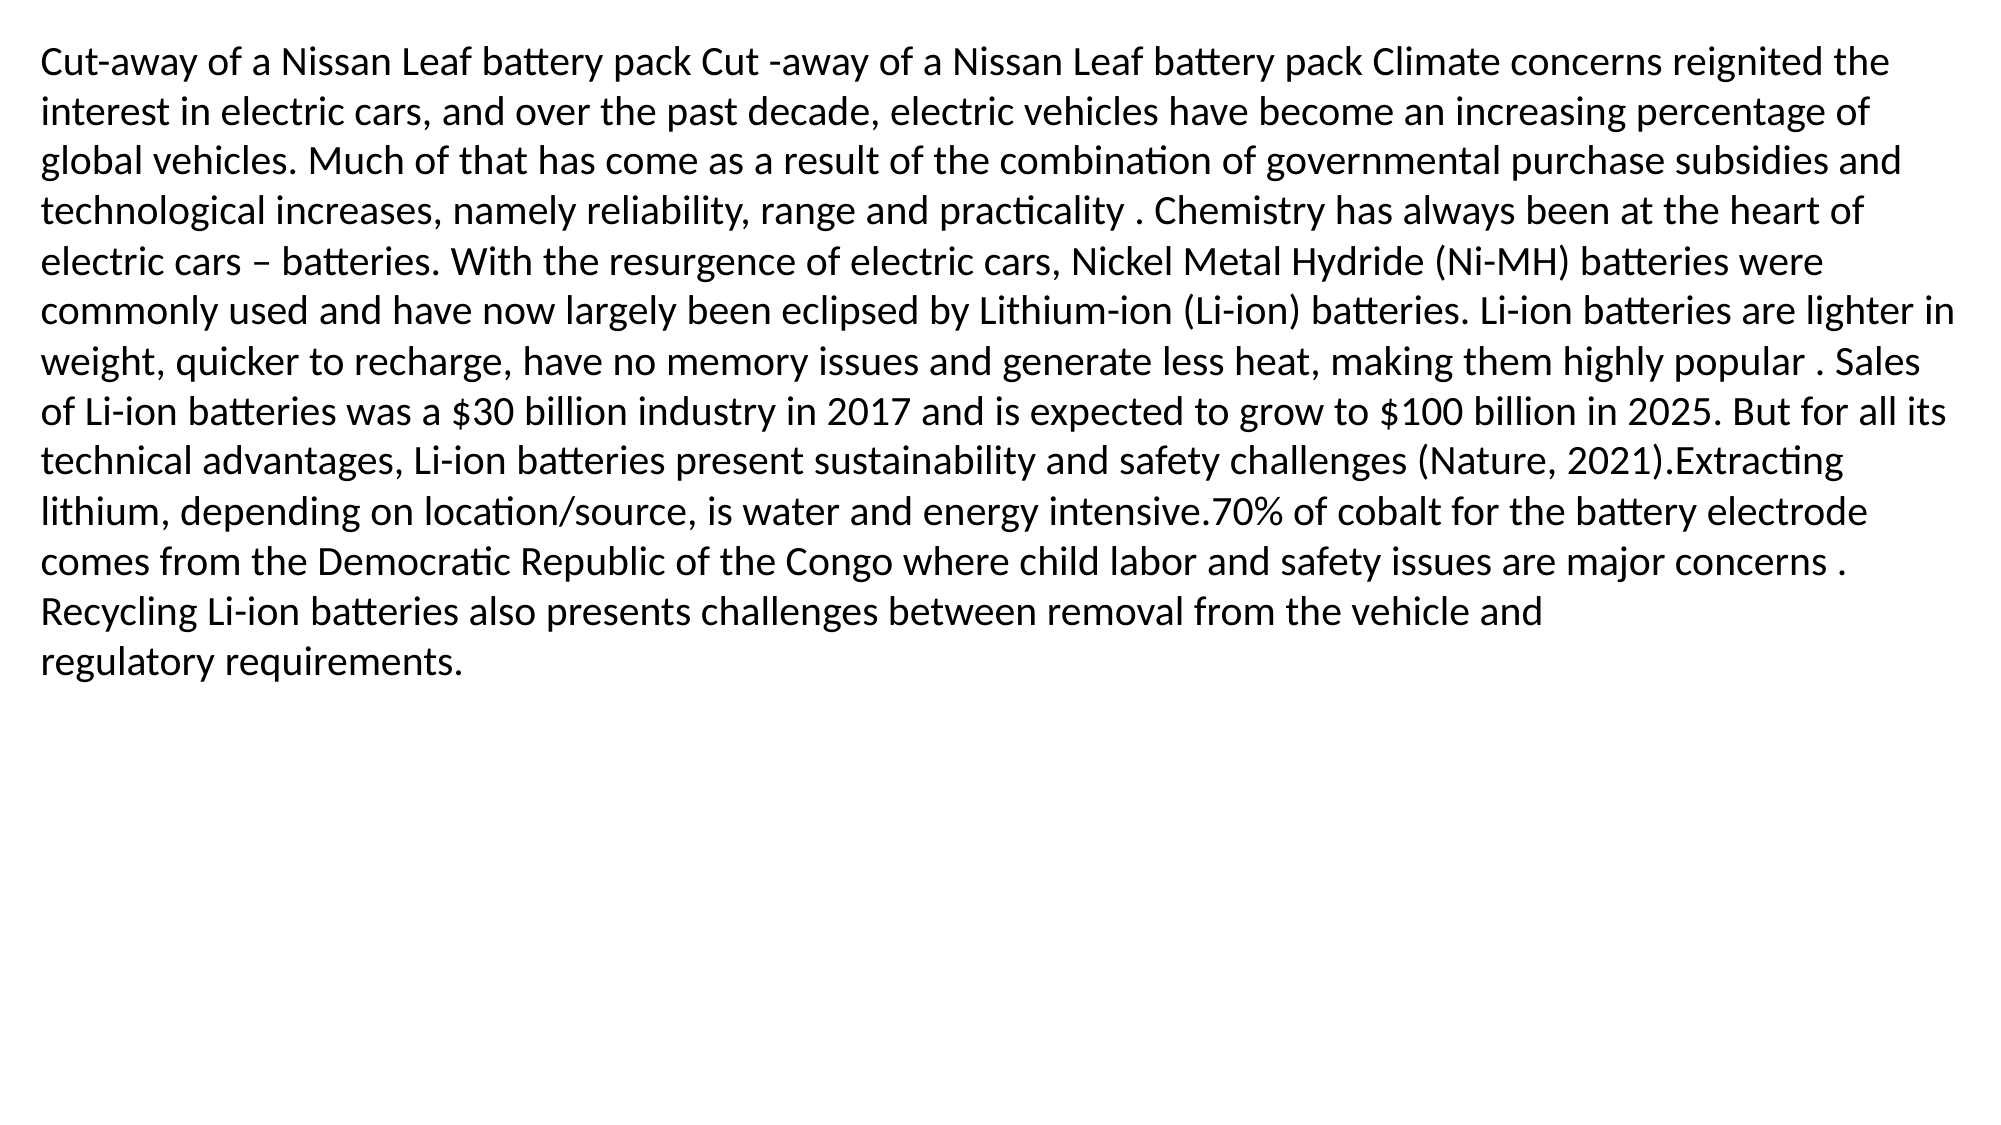

Cut-away of a Nissan Leaf battery pack Cut -away of a Nissan Leaf battery pack Climate concerns reignited the interest in electric cars, and over the past decade, electric vehicles have become an increasing percentage of global vehicles. Much of that has come as a result of the combination of governmental purchase subsidies and technological increases, namely reliability, range and practicality . Chemistry has always been at the heart of electric cars – batteries. With the resurgence of electric cars, Nickel Metal Hydride (Ni-MH) batteries were commonly used and have now largely been eclipsed by Lithium-ion (Li-ion) batteries. Li-ion batteries are lighter in weight, quicker to recharge, have no memory issues and generate less heat, making them highly popular . Sales of Li-ion batteries was a $30 billion industry in 2017 and is expected to grow to $100 billion in 2025. But for all its technical advantages, Li-ion batteries present sustainability and safety challenges (Nature, 2021).Extracting lithium, depending on location/source, is water and energy intensive.70% of cobalt for the battery electrode comes from the Democratic Republic of the Congo where child labor and safety issues are major concerns . Recycling Li-ion batteries also presents challenges between removal from the vehicle and regulatory requirements.